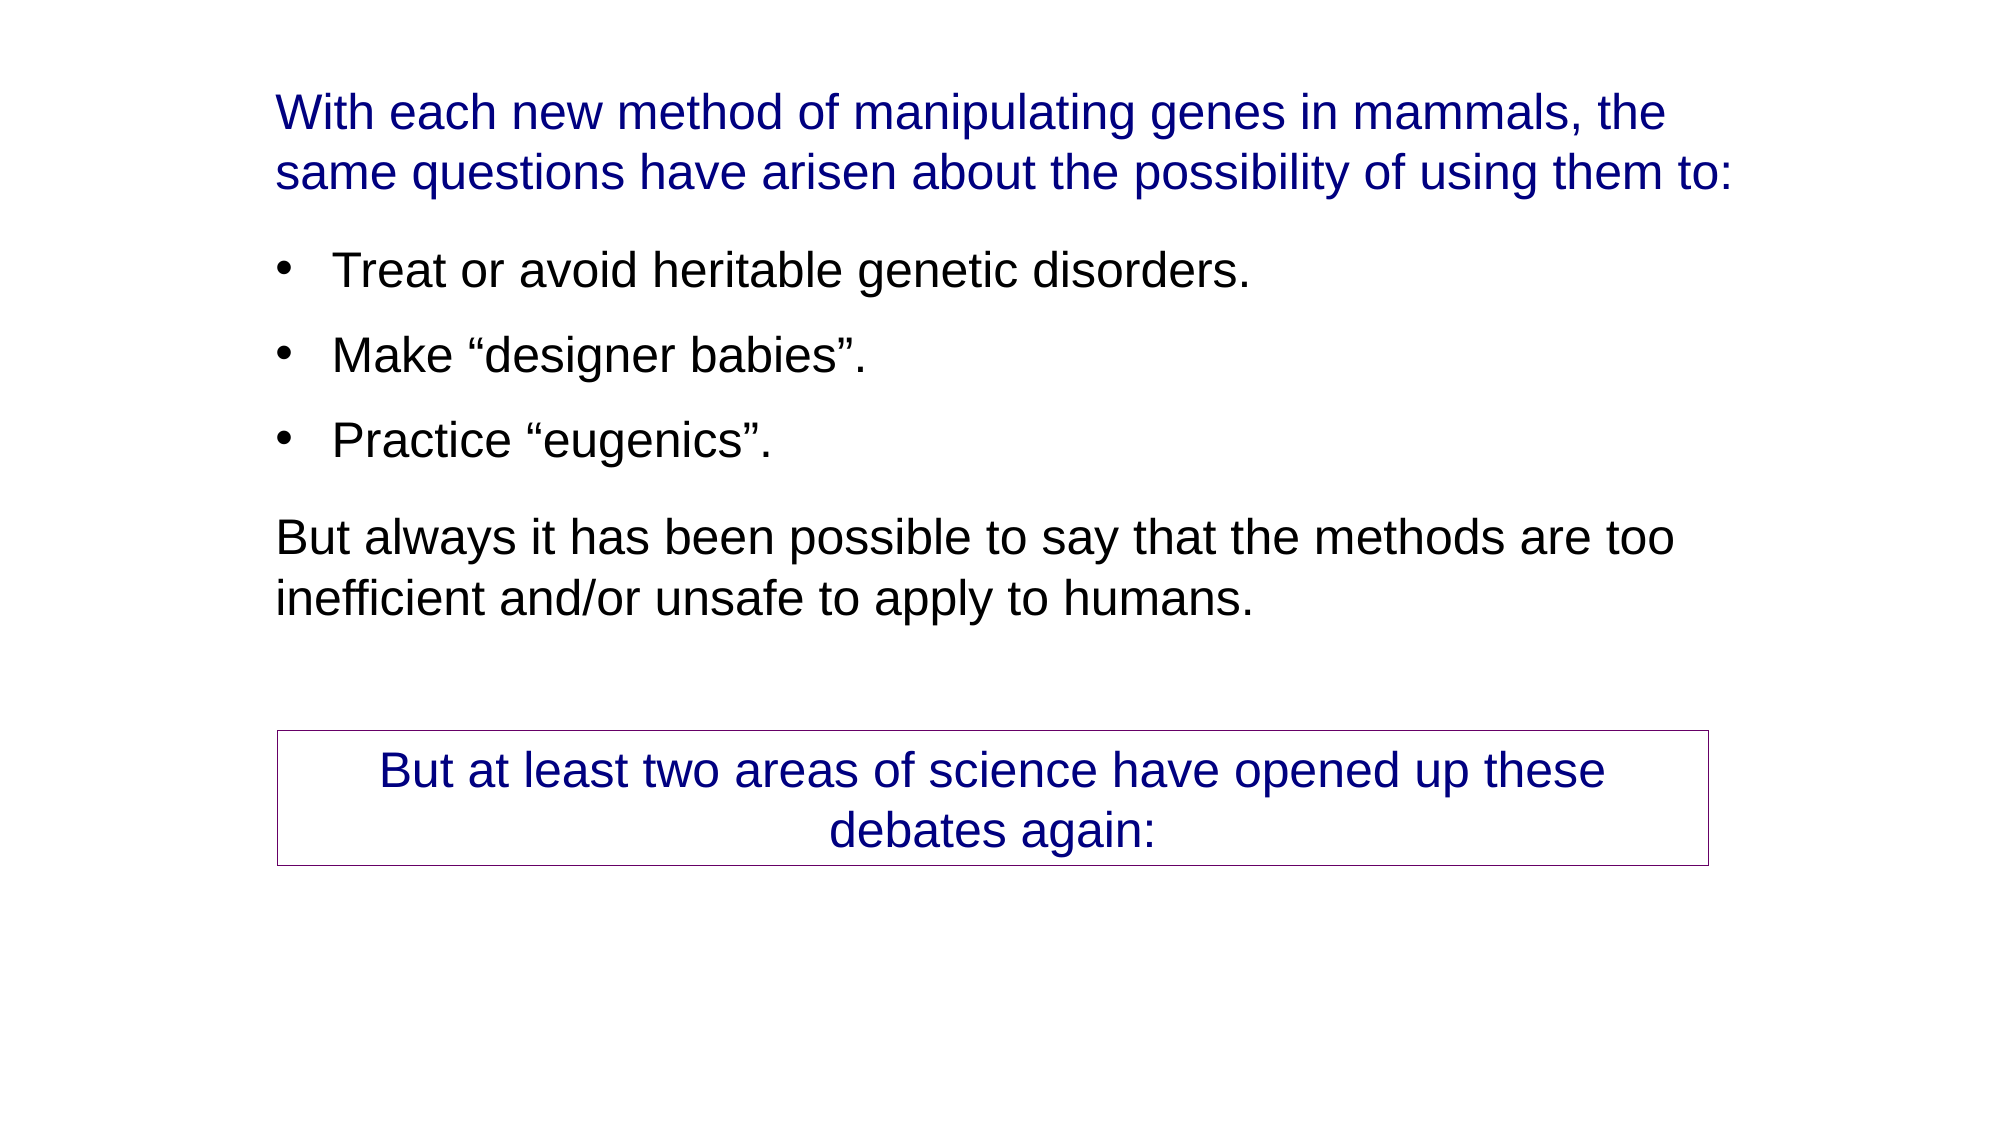

With each new method of manipulating genes in mammals, the same questions have arisen about the possibility of using them to:
Treat or avoid heritable genetic disorders.
Make “designer babies”.
Practice “eugenics”.
But always it has been possible to say that the methods are too inefficient and/or unsafe to apply to humans.
But at least two areas of science have opened up these debates again: